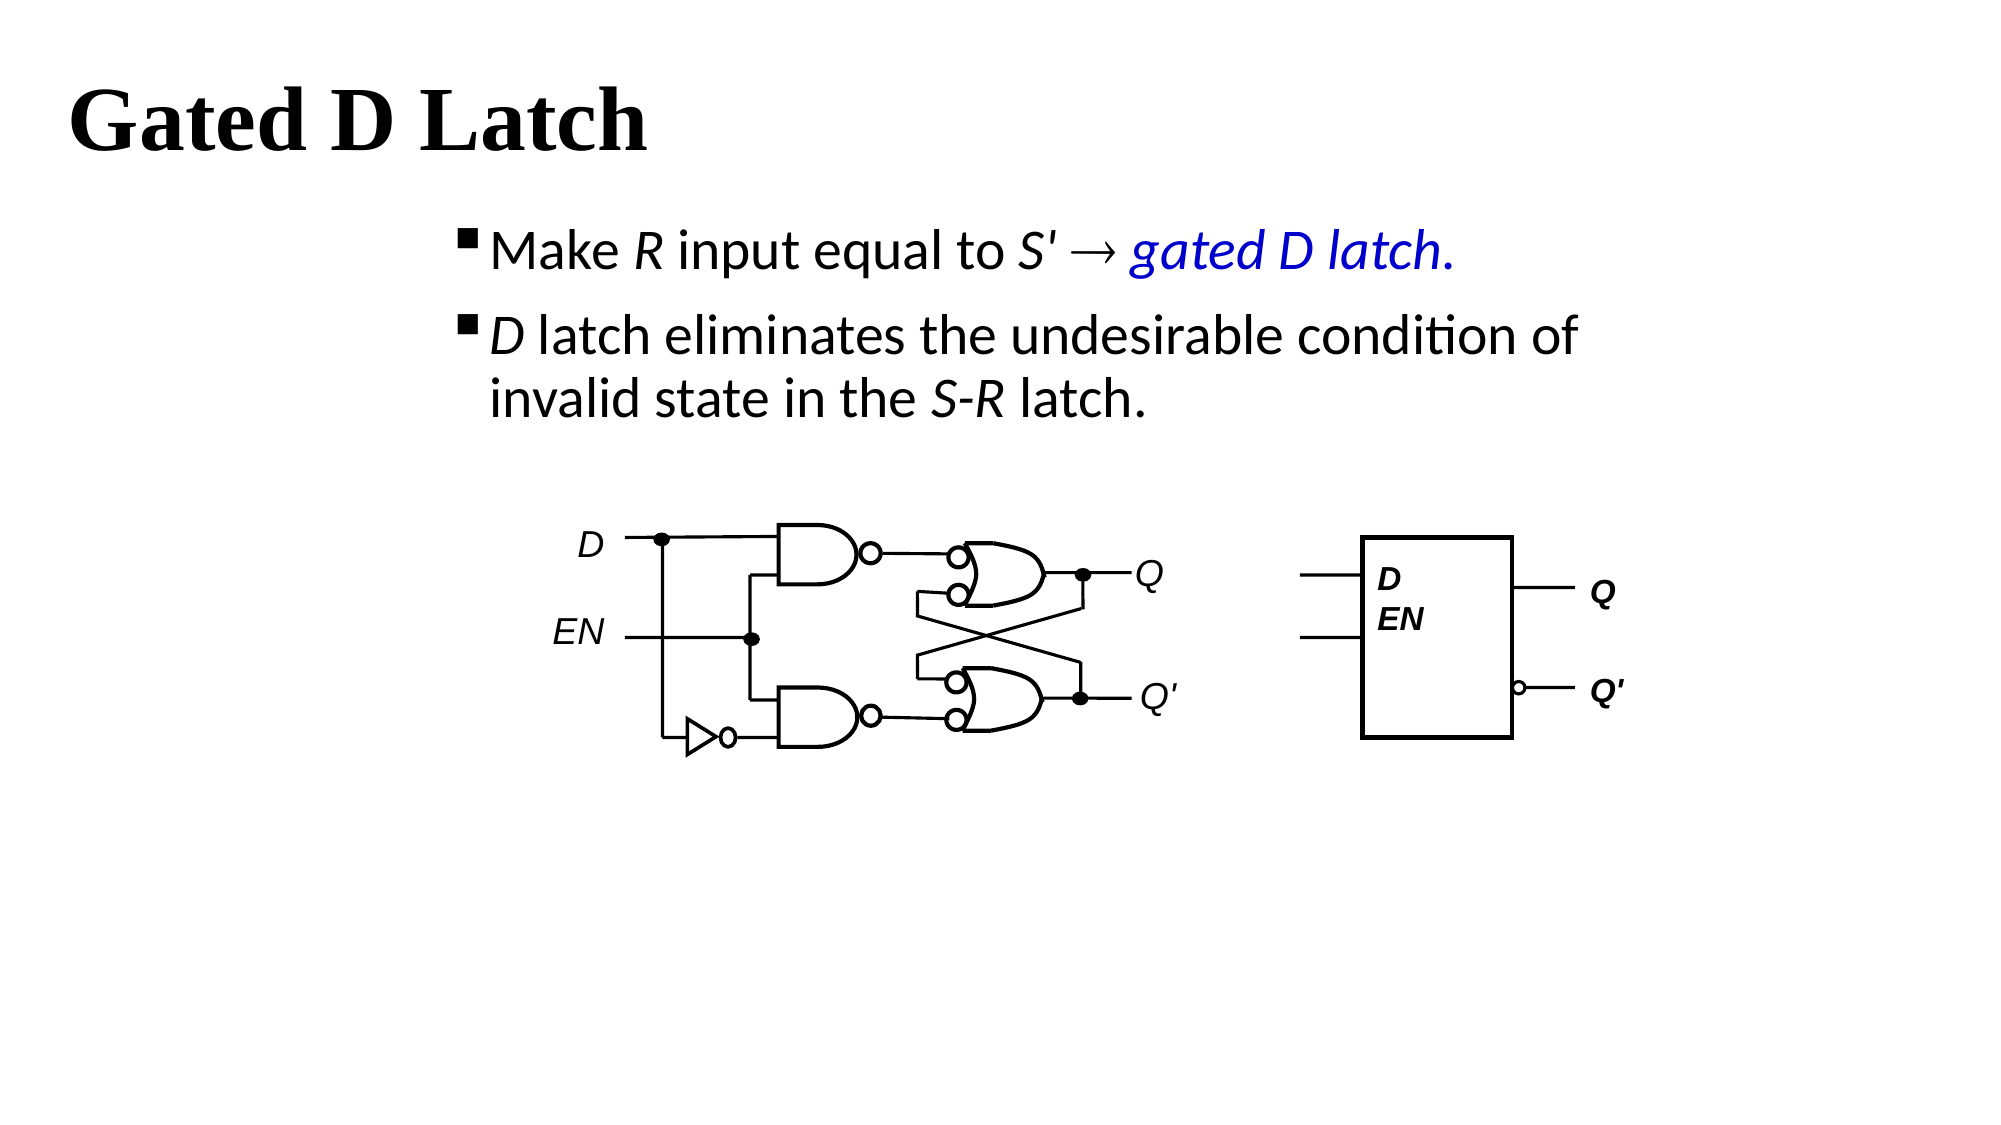

# Gated D Latch
Make R input equal to S' → gated D latch.
D latch eliminates the undesirable condition of invalid state in the S-R latch.
D

Q

EN

Q'

D
EN
Q

Q'